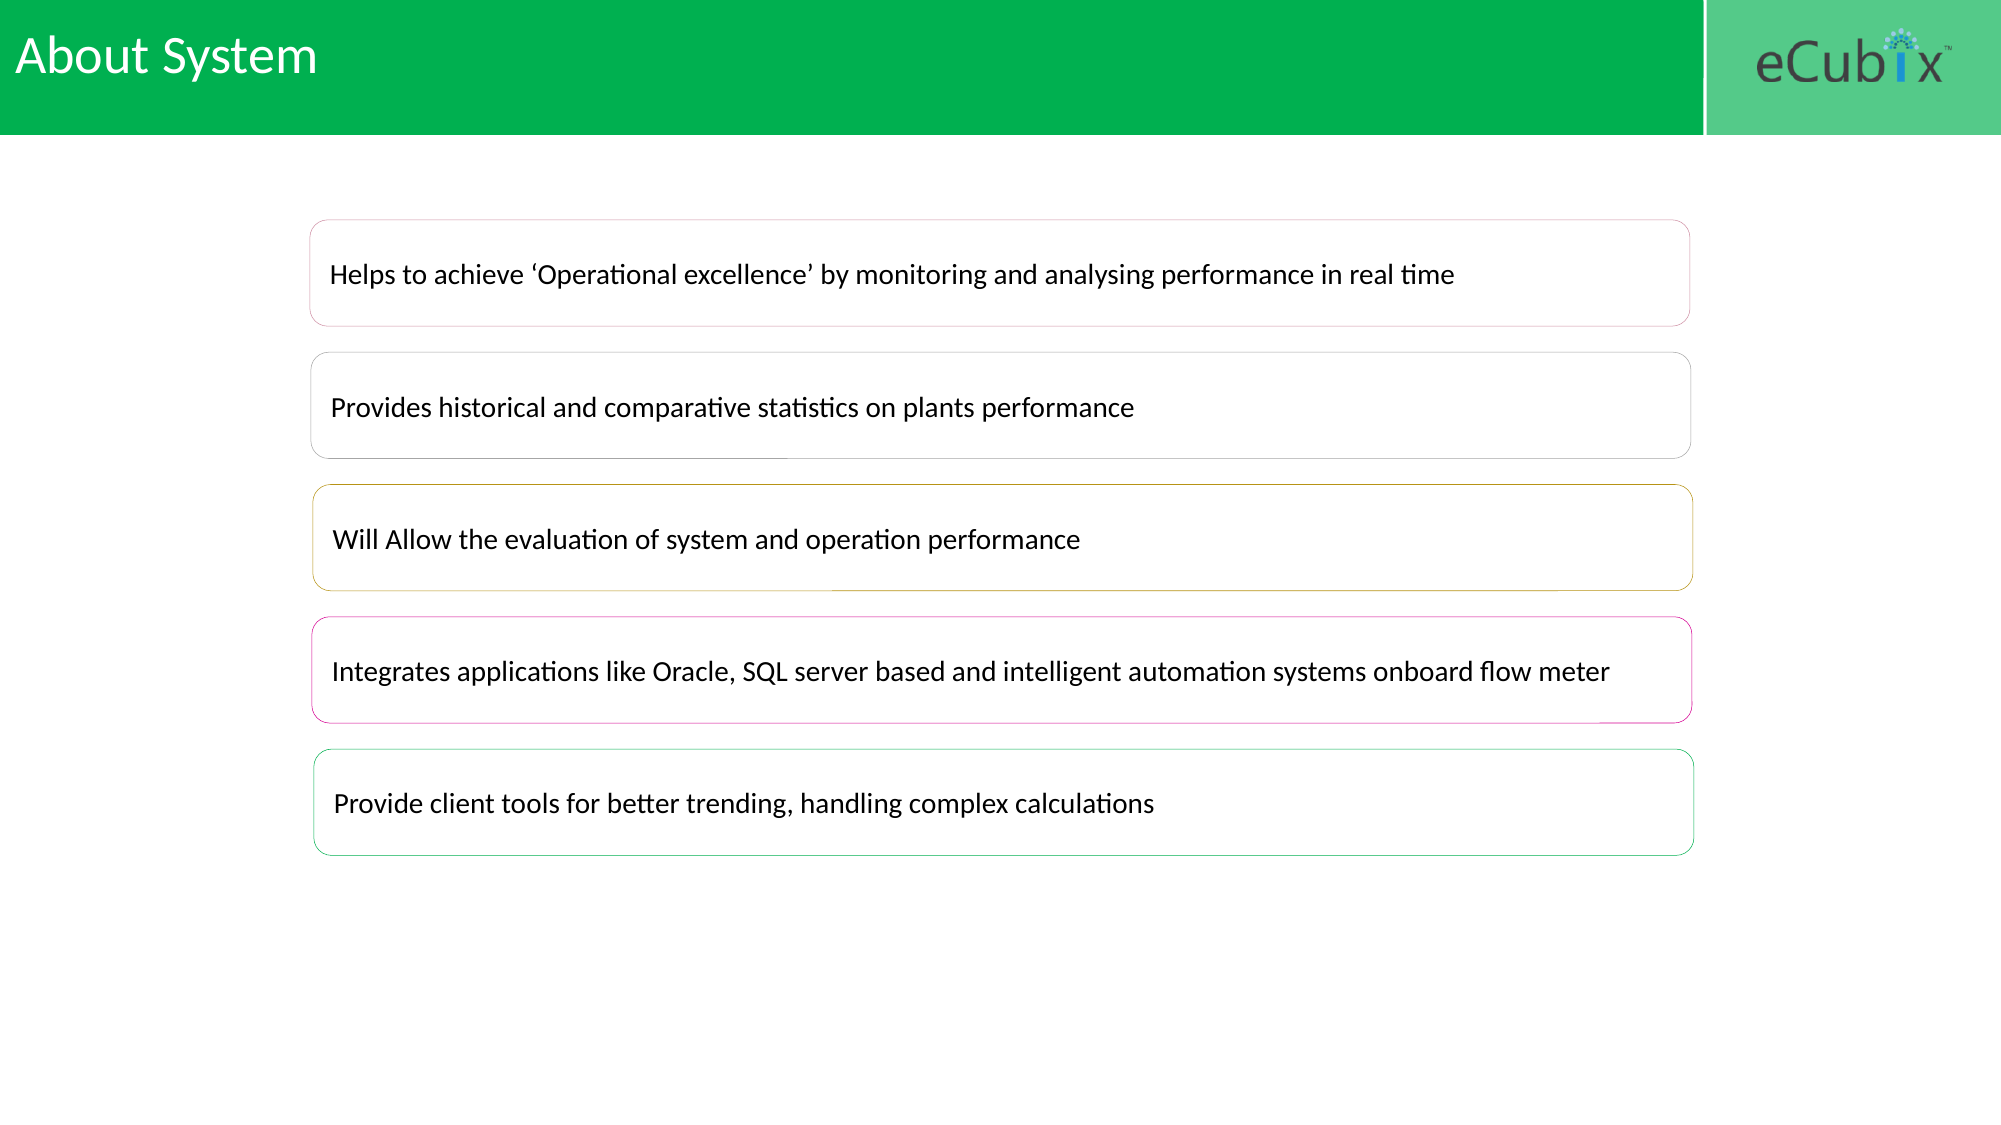

About System
Helps to achieve ‘Operational excellence’ by monitoring and analysing performance in real time
Provides historical and comparative statistics on plants performance
Will Allow the evaluation of system and operation performance
Integrates applications like Oracle, SQL server based and intelligent automation systems onboard flow meter
Provide client tools for better trending, handling complex calculations